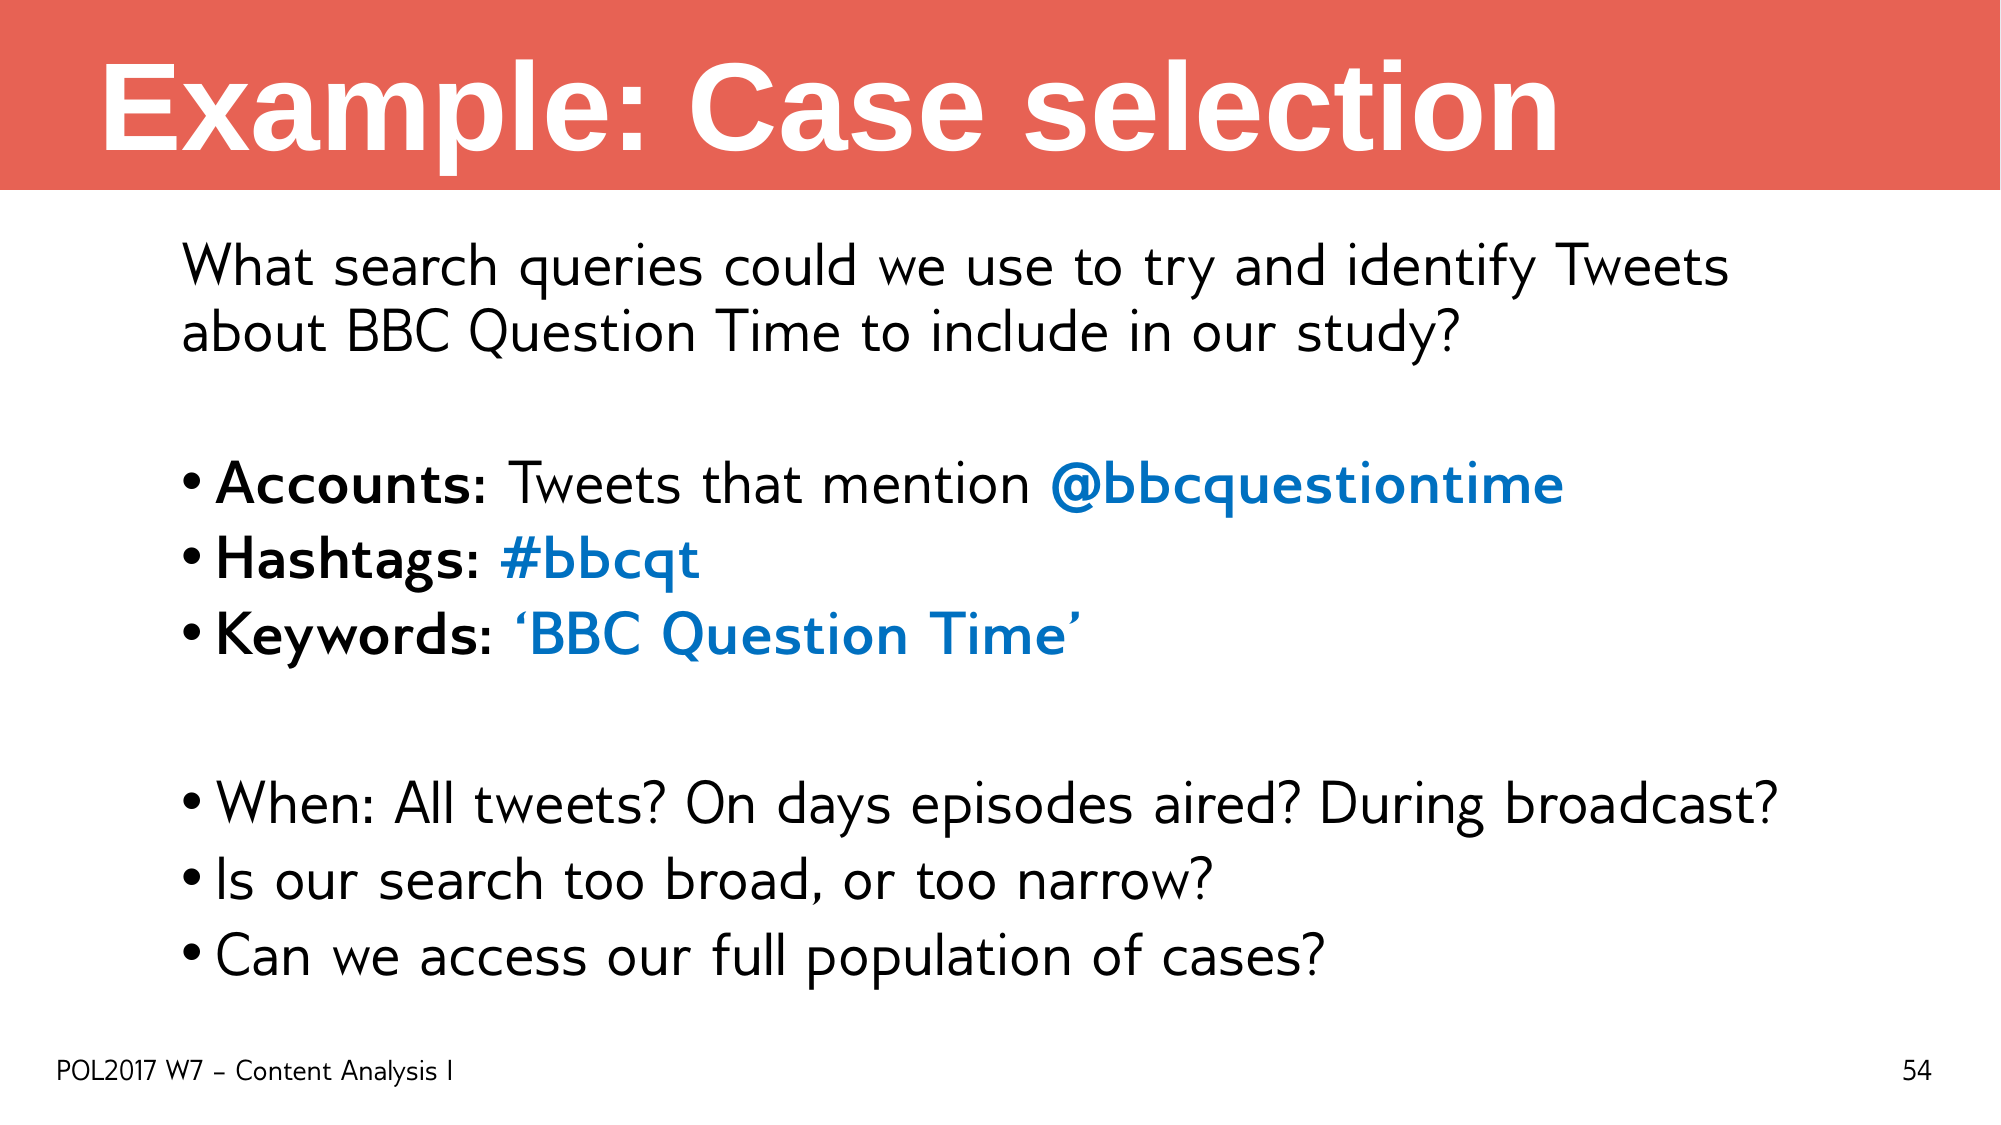

# Example: Case selection
What search queries could we use to try and identify Tweets about BBC Question Time to include in our study?

Accounts: Tweets that mention @bbcquestiontime
Hashtags: #bbcqt
Keywords: ‘BBC Question Time’

When: All tweets? On days episodes aired? During broadcast?
Is our search too broad, or too narrow?
Can we access our full population of cases?

POL2017 W7 – Content Analysis I
54